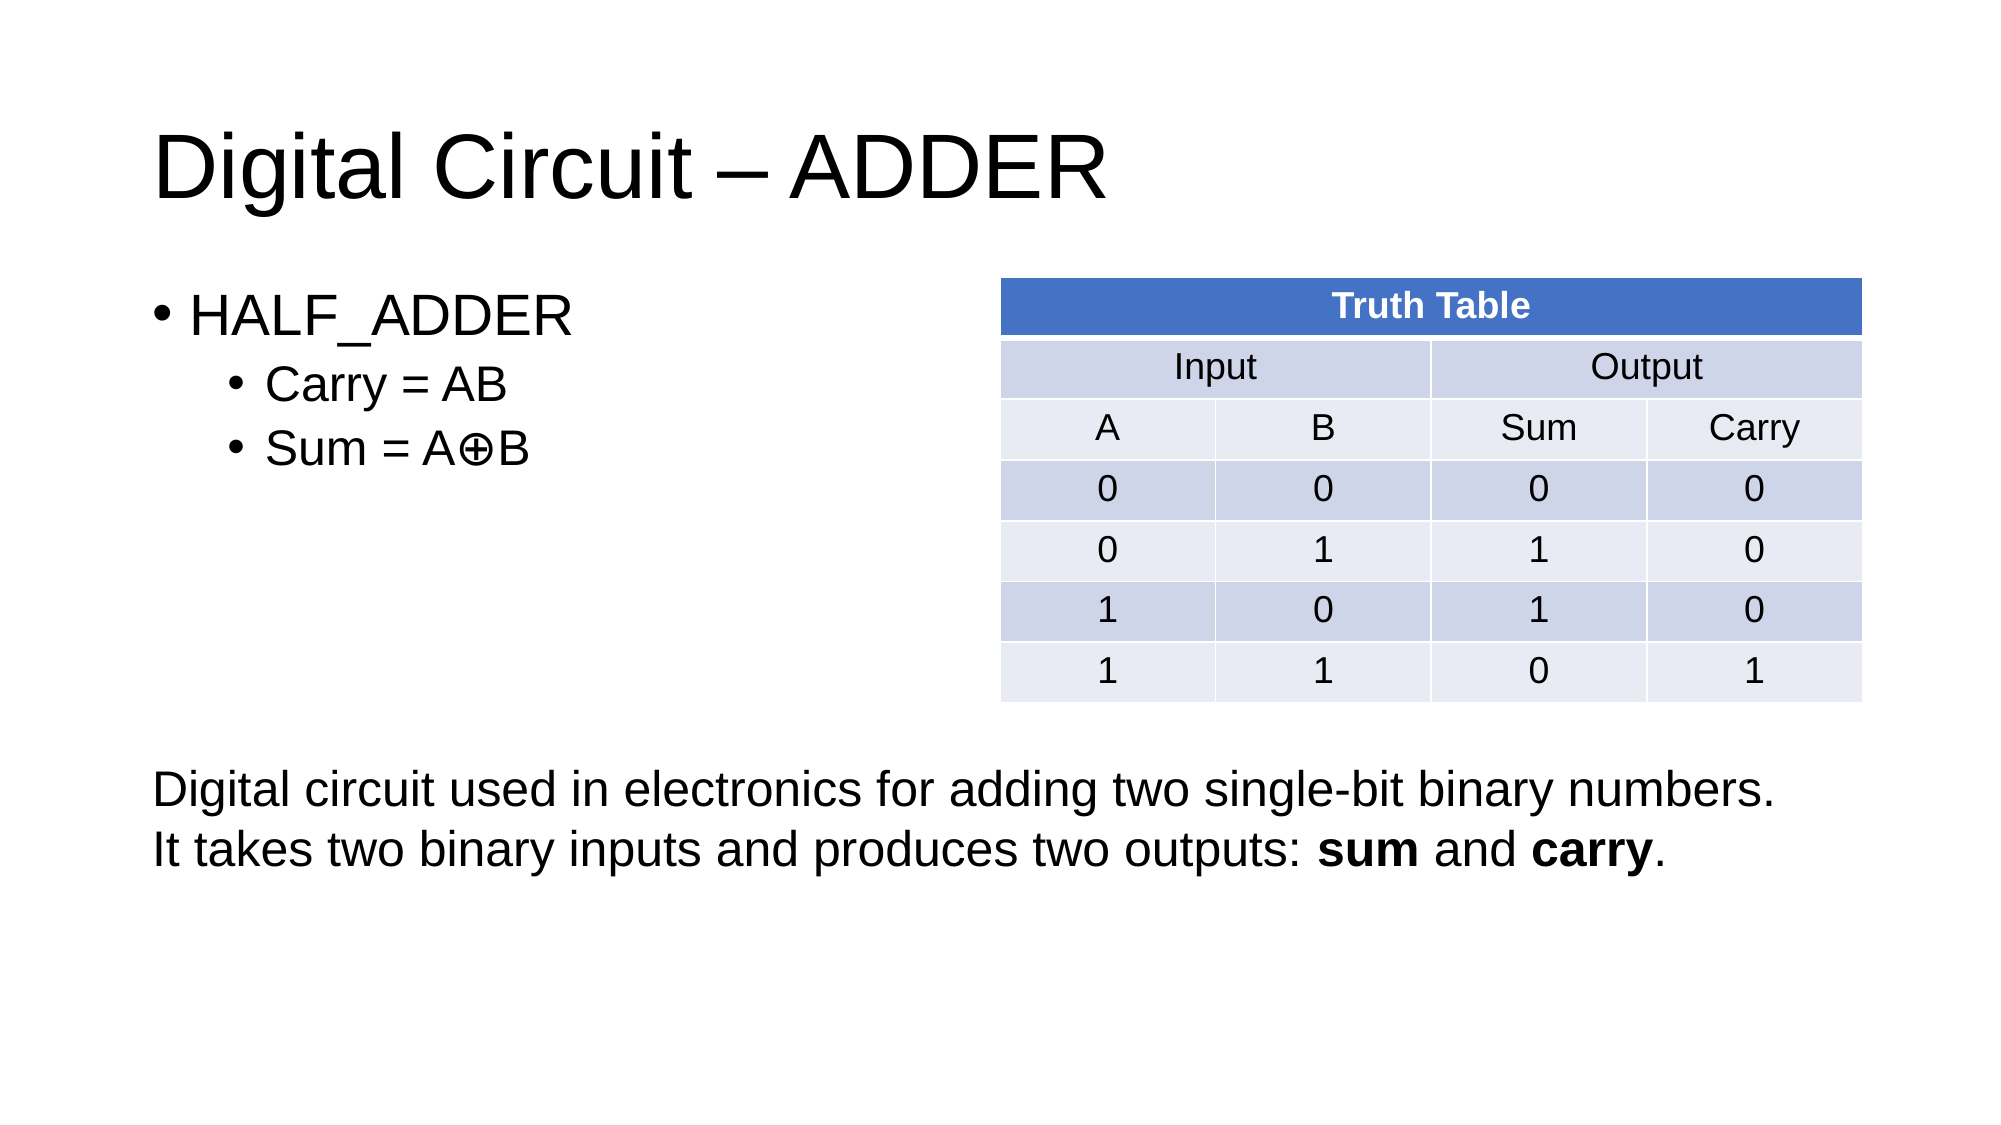

# Digital Circuit – ADDER
HALF_ADDER
Carry = AB
Sum = A⊕B
| Truth Table |  |  |  |
| --- | --- | --- | --- |
| Input |  | Output |  |
| A | B | Sum | Carry |
| 0 | 0 | 0 | 0 |
| 0 | 1 | 1 | 0 |
| 1 | 0 | 1 | 0 |
| 1 | 1 | 0 | 1 |
Digital circuit used in electronics for adding two single-bit binary numbers.
It takes two binary inputs and produces two outputs: sum and carry.